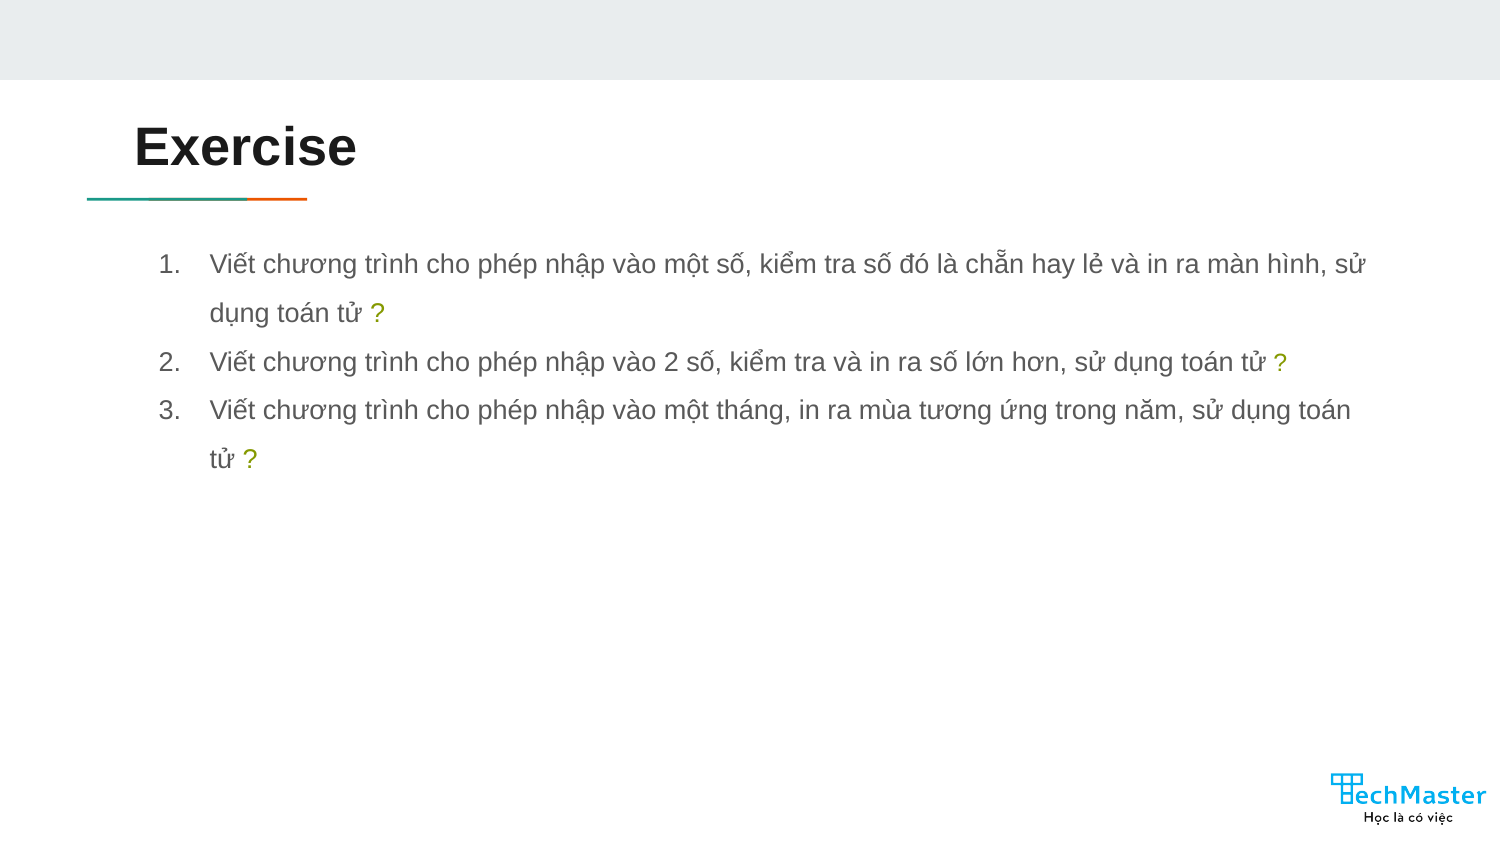

# Exercise
Viết chương trình cho phép nhập vào một số, kiểm tra số đó là chẵn hay lẻ và in ra màn hình, sử dụng toán tử ?
Viết chương trình cho phép nhập vào 2 số, kiểm tra và in ra số lớn hơn, sử dụng toán tử ?
Viết chương trình cho phép nhập vào một tháng, in ra mùa tương ứng trong năm, sử dụng toán tử ?